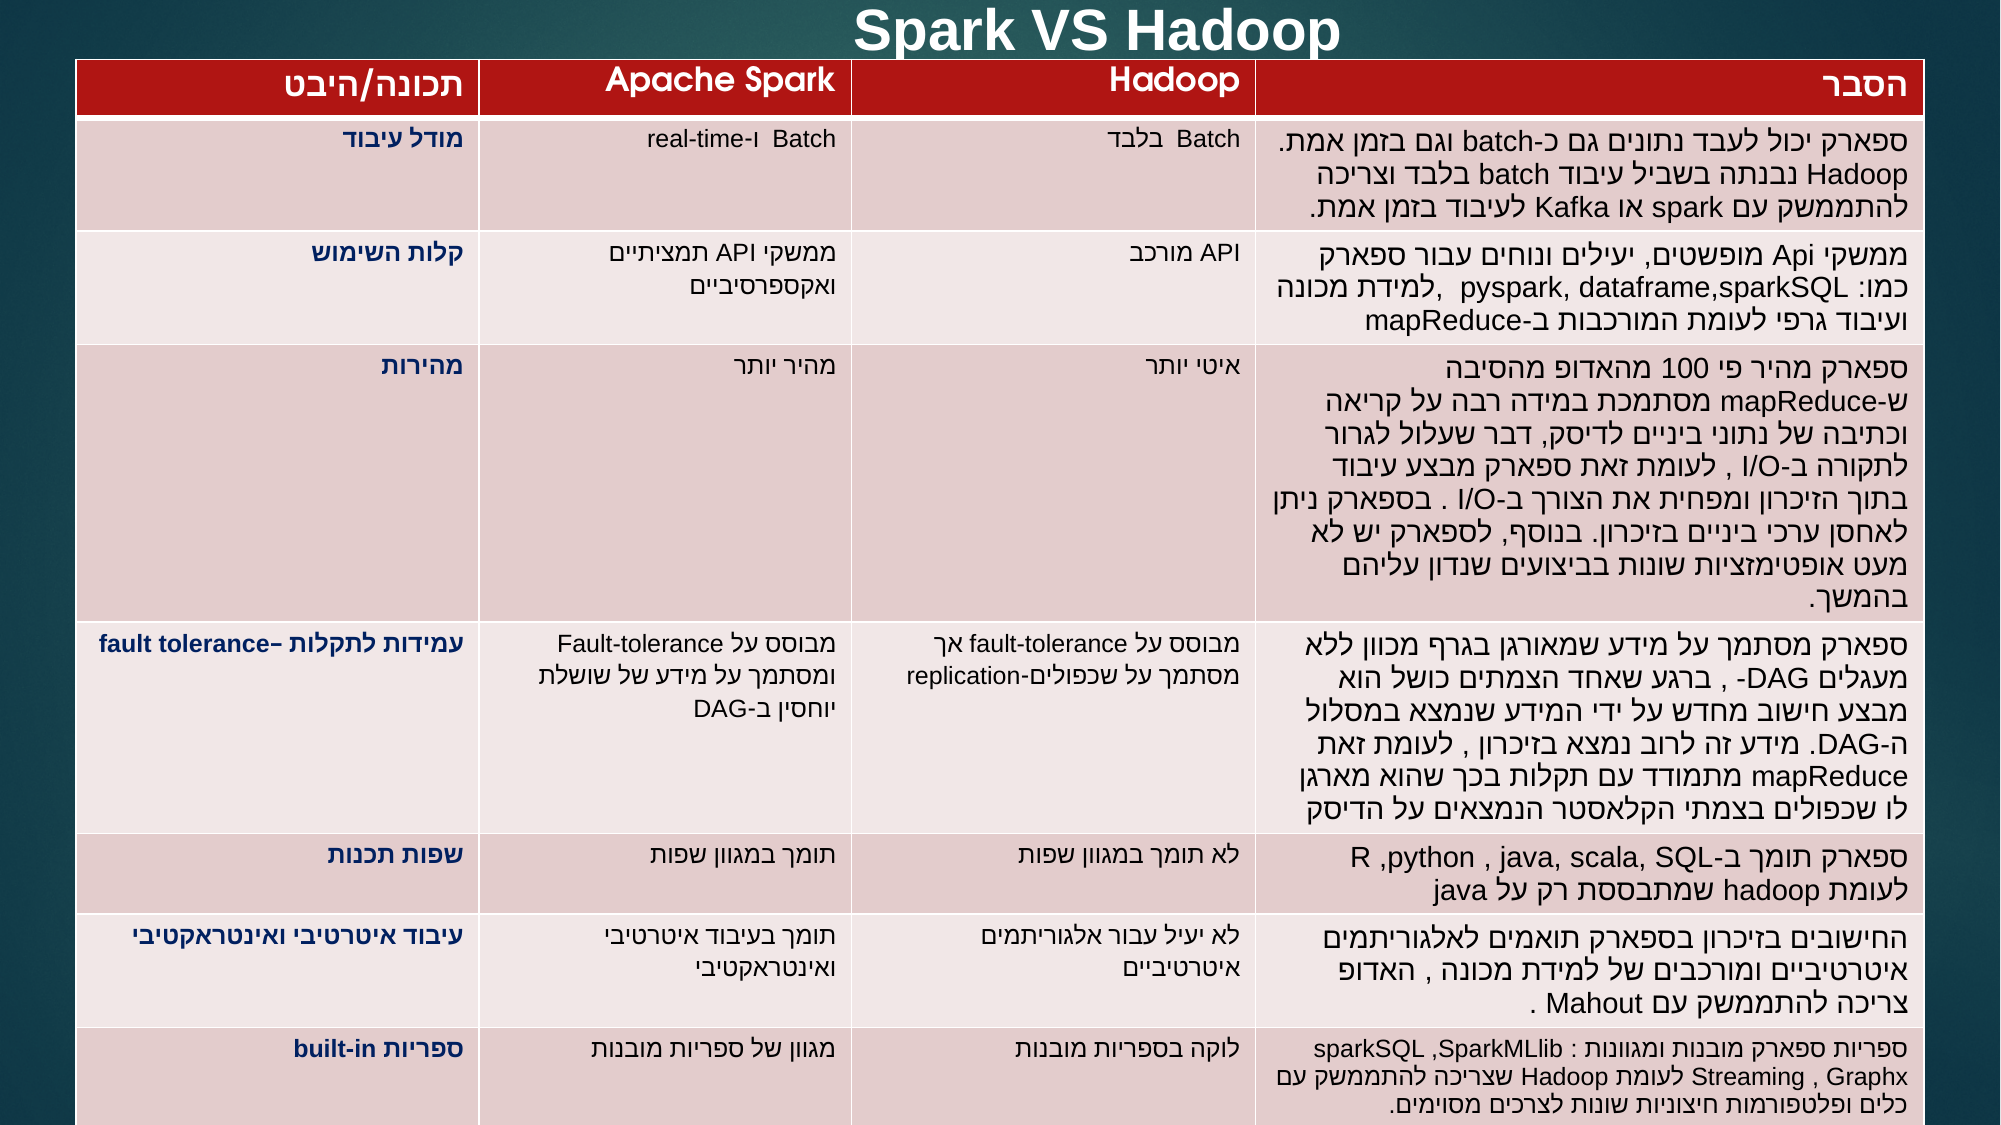

# Spark VS Hadoop
| תכונה/היבט | Apache Spark | Hadoop | הסבר |
| --- | --- | --- | --- |
| מודל עיבוד | Batch ו-real-time | Batch בלבד | ספארק יכול לעבד נתונים גם כ-batch וגם בזמן אמת. Hadoop נבנתה בשביל עיבוד batch בלבד וצריכה להתממשק עם spark או Kafka לעיבוד בזמן אמת. |
| קלות השימוש | ממשקי API תמציתיים ואקספרסיביים | API מורכב | ממשקי Api מופשטים, יעילים ונוחים עבור ספארק כמו: pyspark, dataframe,sparkSQL ,למידת מכונה ועיבוד גרפי לעומת המורכבות ב-mapReduce |
| מהירות | מהיר יותר | איטי יותר | ספארק מהיר פי 100 מהאדופ מהסיבה ש-mapReduce מסתמכת במידה רבה על קריאה וכתיבה של נתוני ביניים לדיסק, דבר שעלול לגרור לתקורה ב-I/O , לעומת זאת ספארק מבצע עיבוד בתוך הזיכרון ומפחית את הצורך ב-I/O . בספארק ניתן לאחסן ערכי ביניים בזיכרון. בנוסף, לספארק יש לא מעט אופטימזציות שונות בביצועים שנדון עליהם בהמשך. |
| עמידות לתקלות –fault tolerance | מבוסס על Fault-tolerance ומסתמך על מידע של שושלת יוחסין ב-DAG | מבוסס על fault-tolerance אך מסתמך על שכפולים-replication | ספארק מסתמך על מידע שמאורגן בגרף מכוון ללא מעגלים DAG- , ברגע שאחד הצמתים כושל הוא מבצע חישוב מחדש על ידי המידע שנמצא במסלול ה-DAG. מידע זה לרוב נמצא בזיכרון , לעומת זאת mapReduce מתמודד עם תקלות בכך שהוא מארגן לו שכפולים בצמתי הקלאסטר הנמצאים על הדיסק |
| שפות תכנות | תומך במגוון שפות | לא תומך במגוון שפות | ספארק תומך ב-R ,python , java, scala, SQL לעומת hadoop שמתבססת רק על java |
| עיבוד איטרטיבי ואינטראקטיבי | תומך בעיבוד איטרטיבי ואינטראקטיבי | לא יעיל עבור אלגוריתמים איטרטיביים | החישובים בזיכרון בספארק תואמים לאלגוריתמים איטרטיביים ומורכבים של למידת מכונה , האדופ צריכה להתממשק עם Mahout . |
| ספריות built-in | מגוון של ספריות מובנות | לוקה בספריות מובנות | ספריות ספארק מובנות ומגוונות : sparkSQL ,SparkMLlib Streaming , Graphx לעומת Hadoop שצריכה להתממשק עם כלים ופלטפורמות חיצוניות שונות לצרכים מסוימים. |